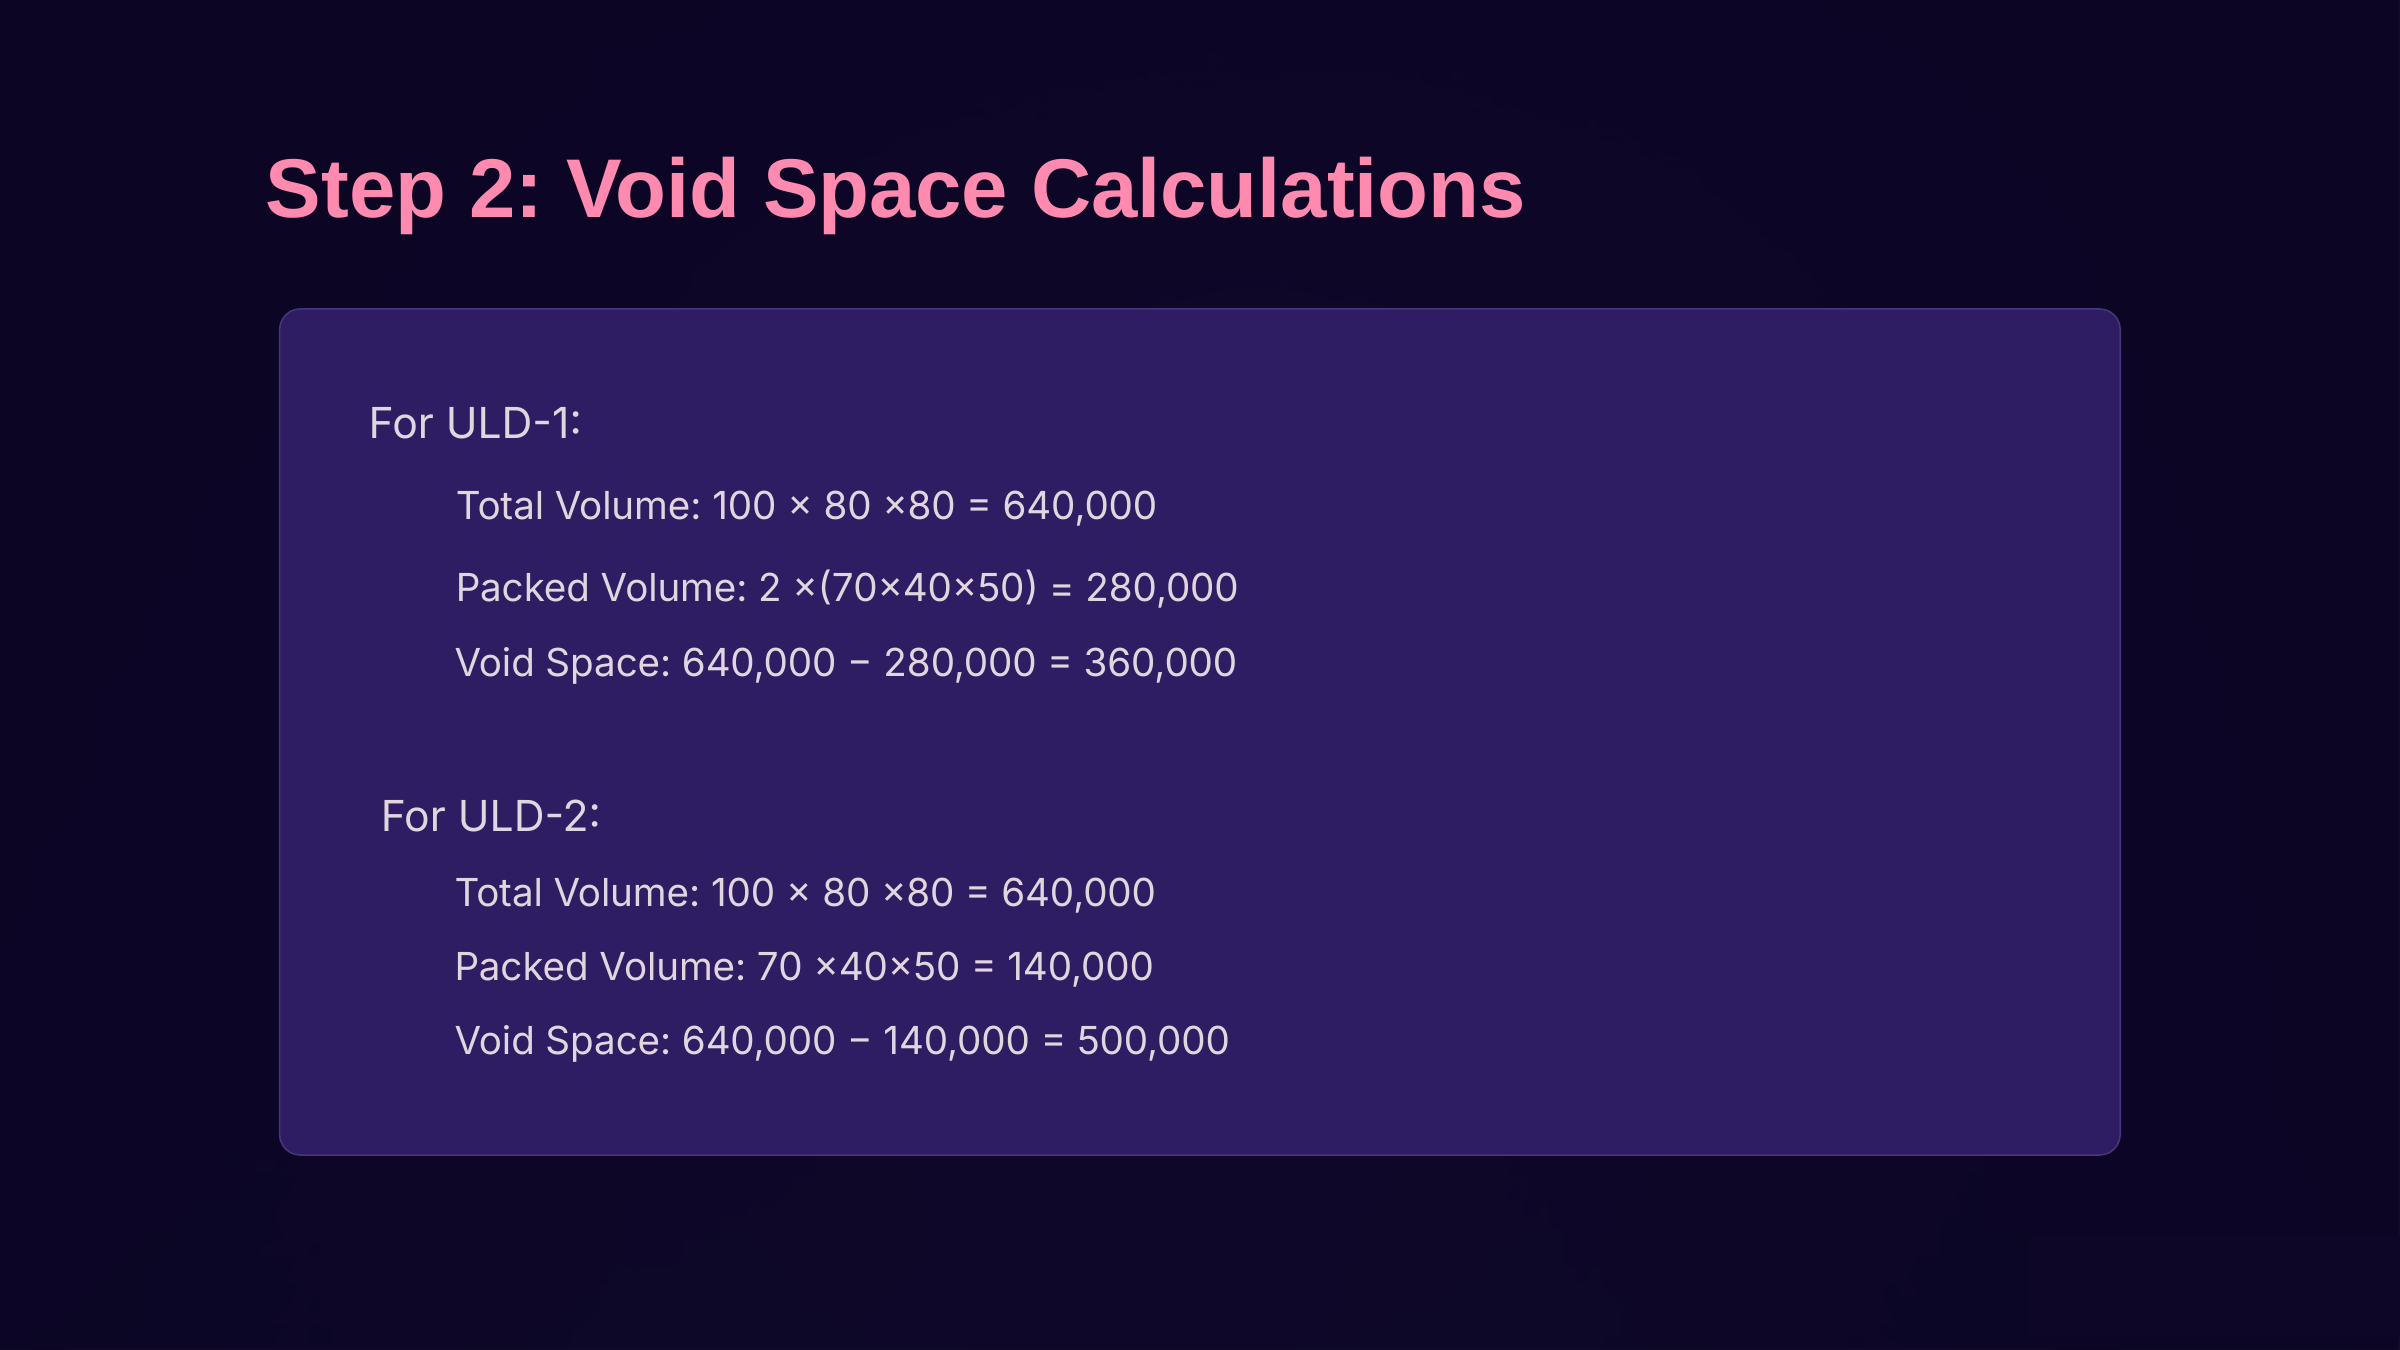

Step 2: Void Space Calculations

For ULD-1:
 Total Volume: 100 × 80 ×80 = 640,000
 Packed Volume: 2 ×(70×40×50) = 280,000
 Void Space: 640,000 − 280,000 = 360,000

 For ULD-2:
 Total Volume: 100 × 80 ×80 = 640,000
 Packed Volume: 70 ×40×50 = 140,000
 Void Space: 640,000 − 140,000 = 500,000